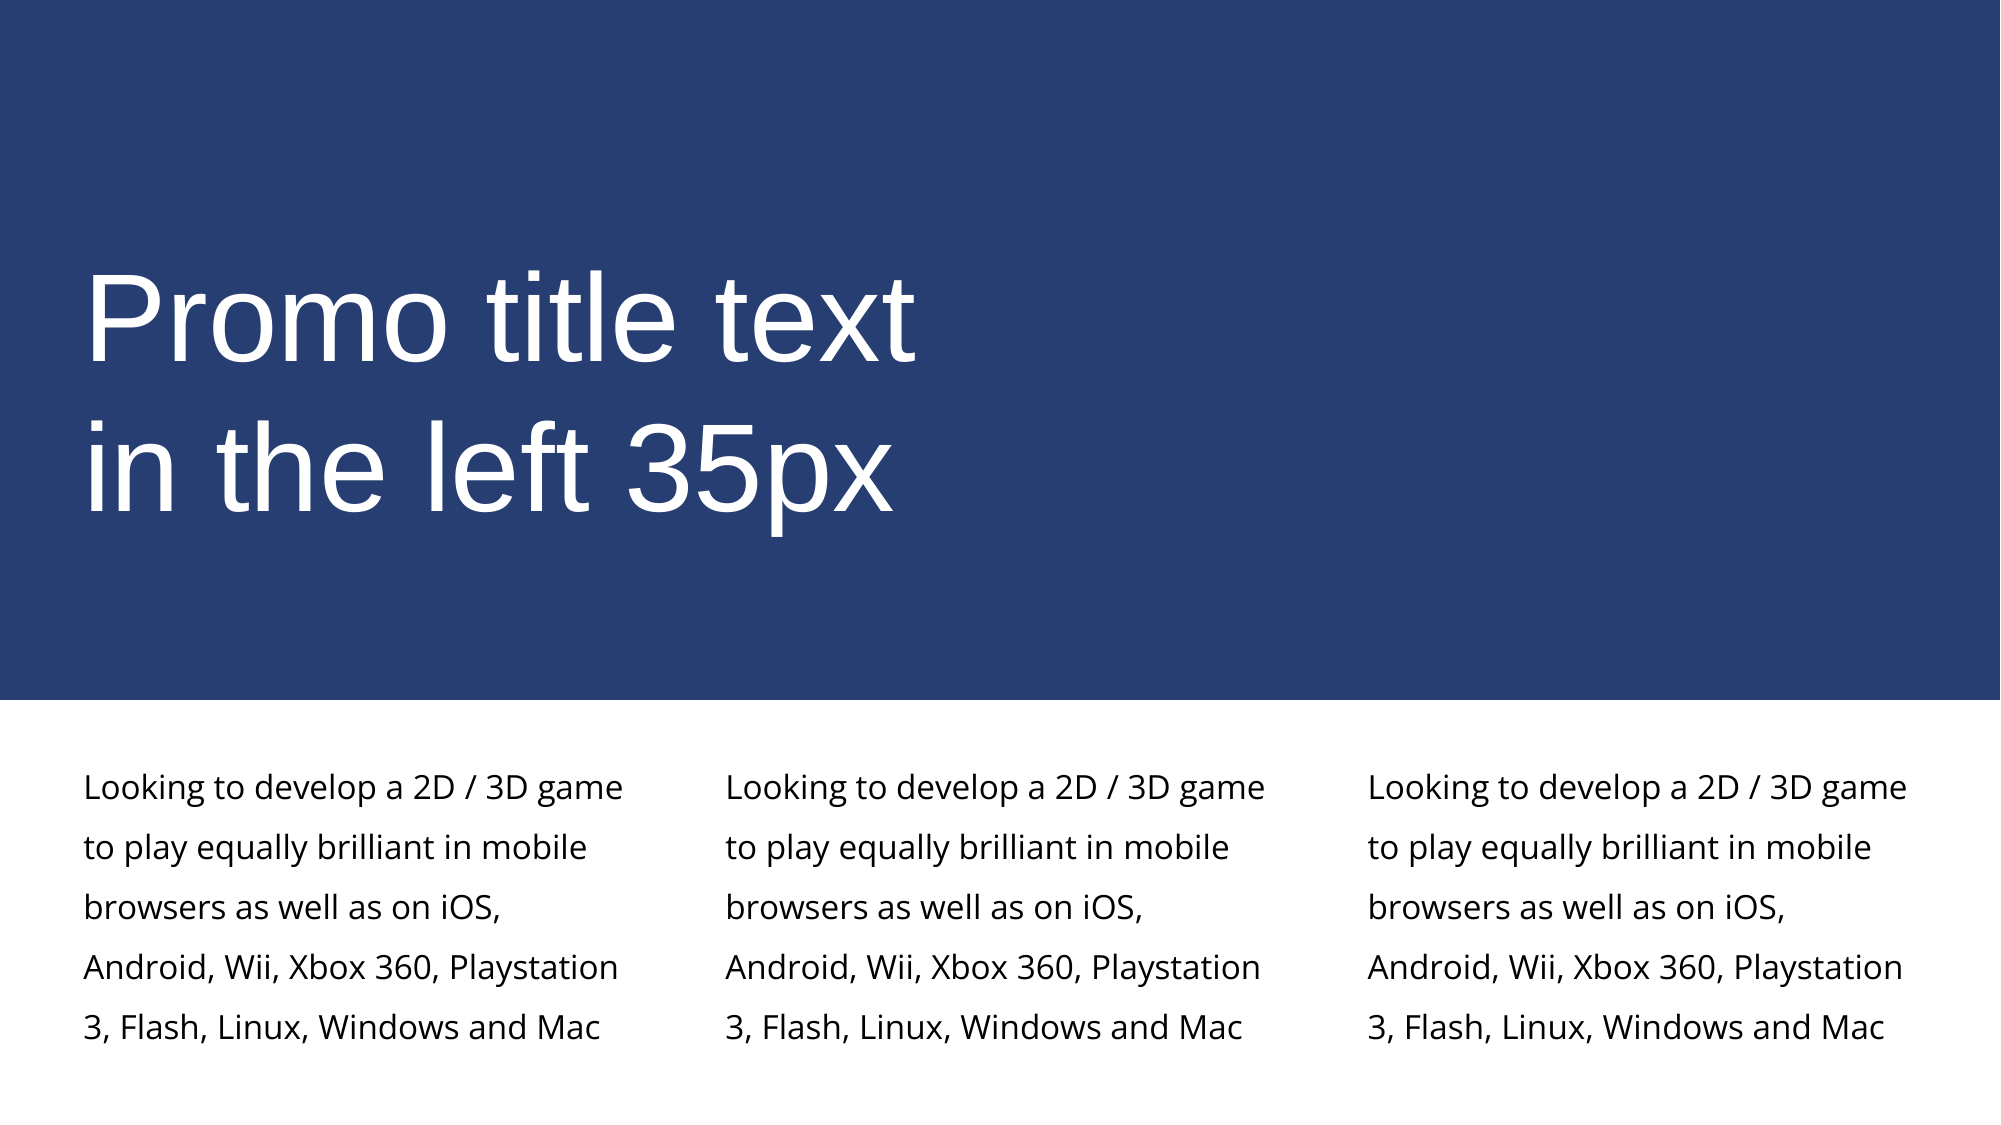

Promo title text
in the left 35px
Looking to develop a 2D / 3D game to play equally brilliant in mobile browsers as well as on iOS, Android, Wii, Xbox 360, Playstation 3, Flash, Linux, Windows and Mac
Looking to develop a 2D / 3D game to play equally brilliant in mobile browsers as well as on iOS, Android, Wii, Xbox 360, Playstation 3, Flash, Linux, Windows and Mac
Looking to develop a 2D / 3D game to play equally brilliant in mobile browsers as well as on iOS, Android, Wii, Xbox 360, Playstation 3, Flash, Linux, Windows and Mac